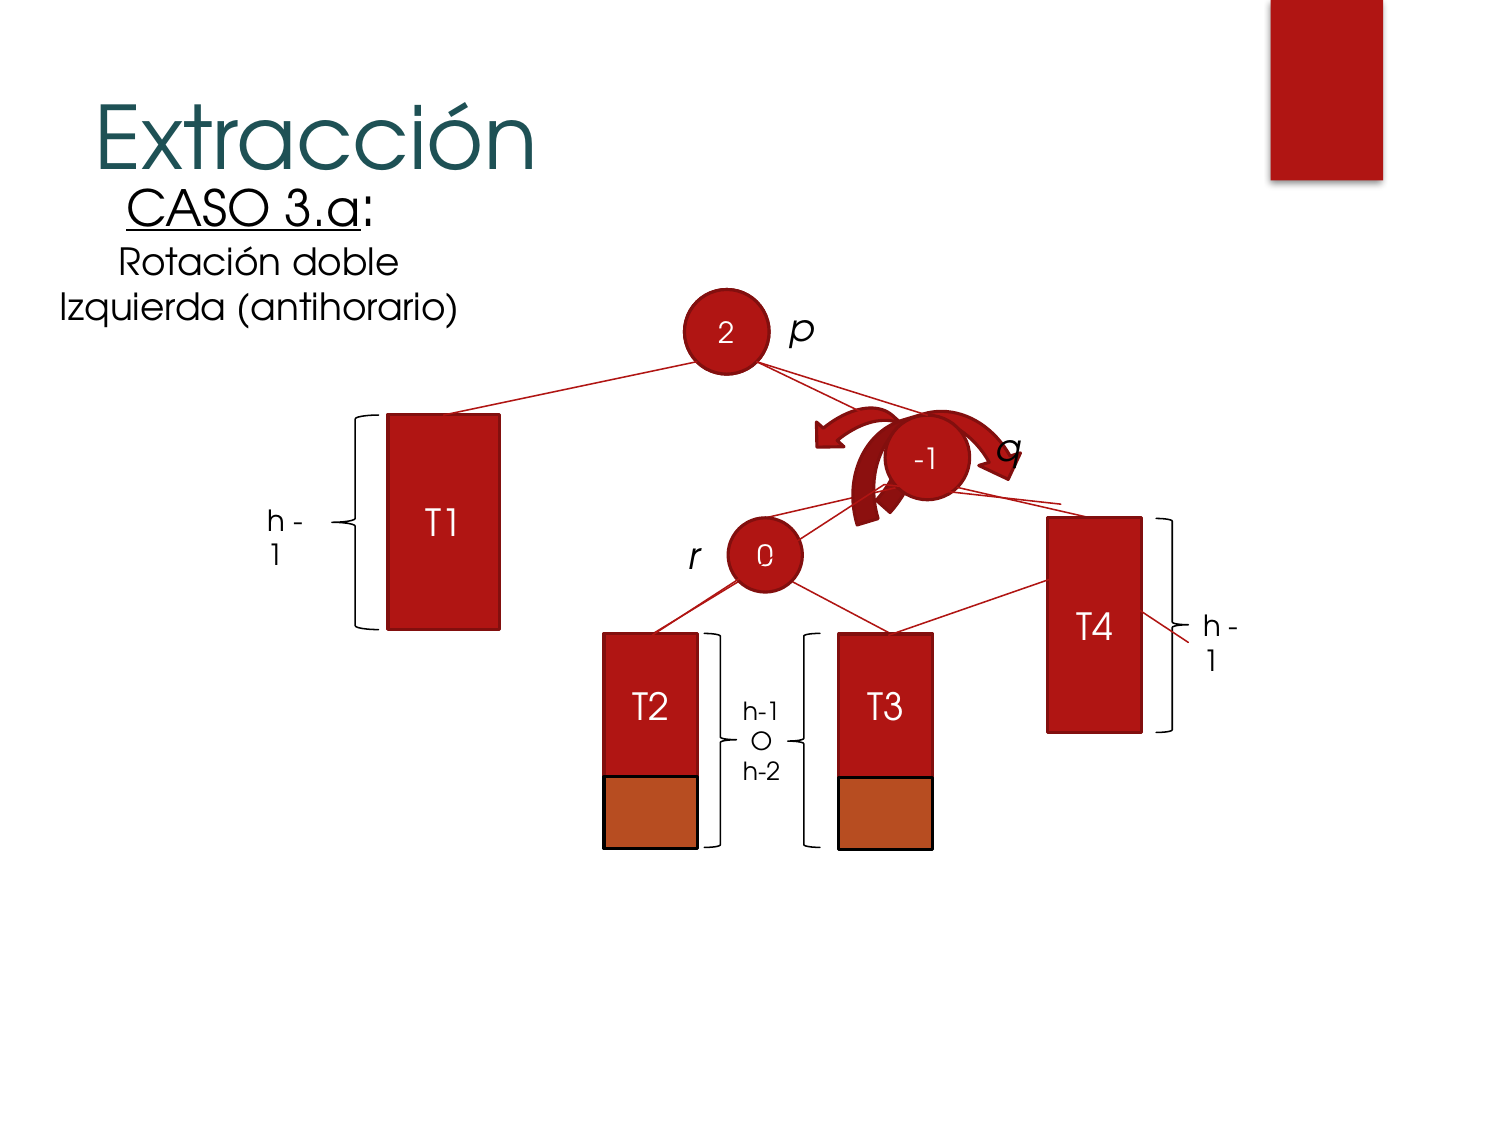

# Extracción
CASO 3.a:
Rotación doble
Izquierda (antihorario)
1
2
p

T1

-1
q
h -1
T4

h -1
0
r

T2

T3

h-1
O
h-2